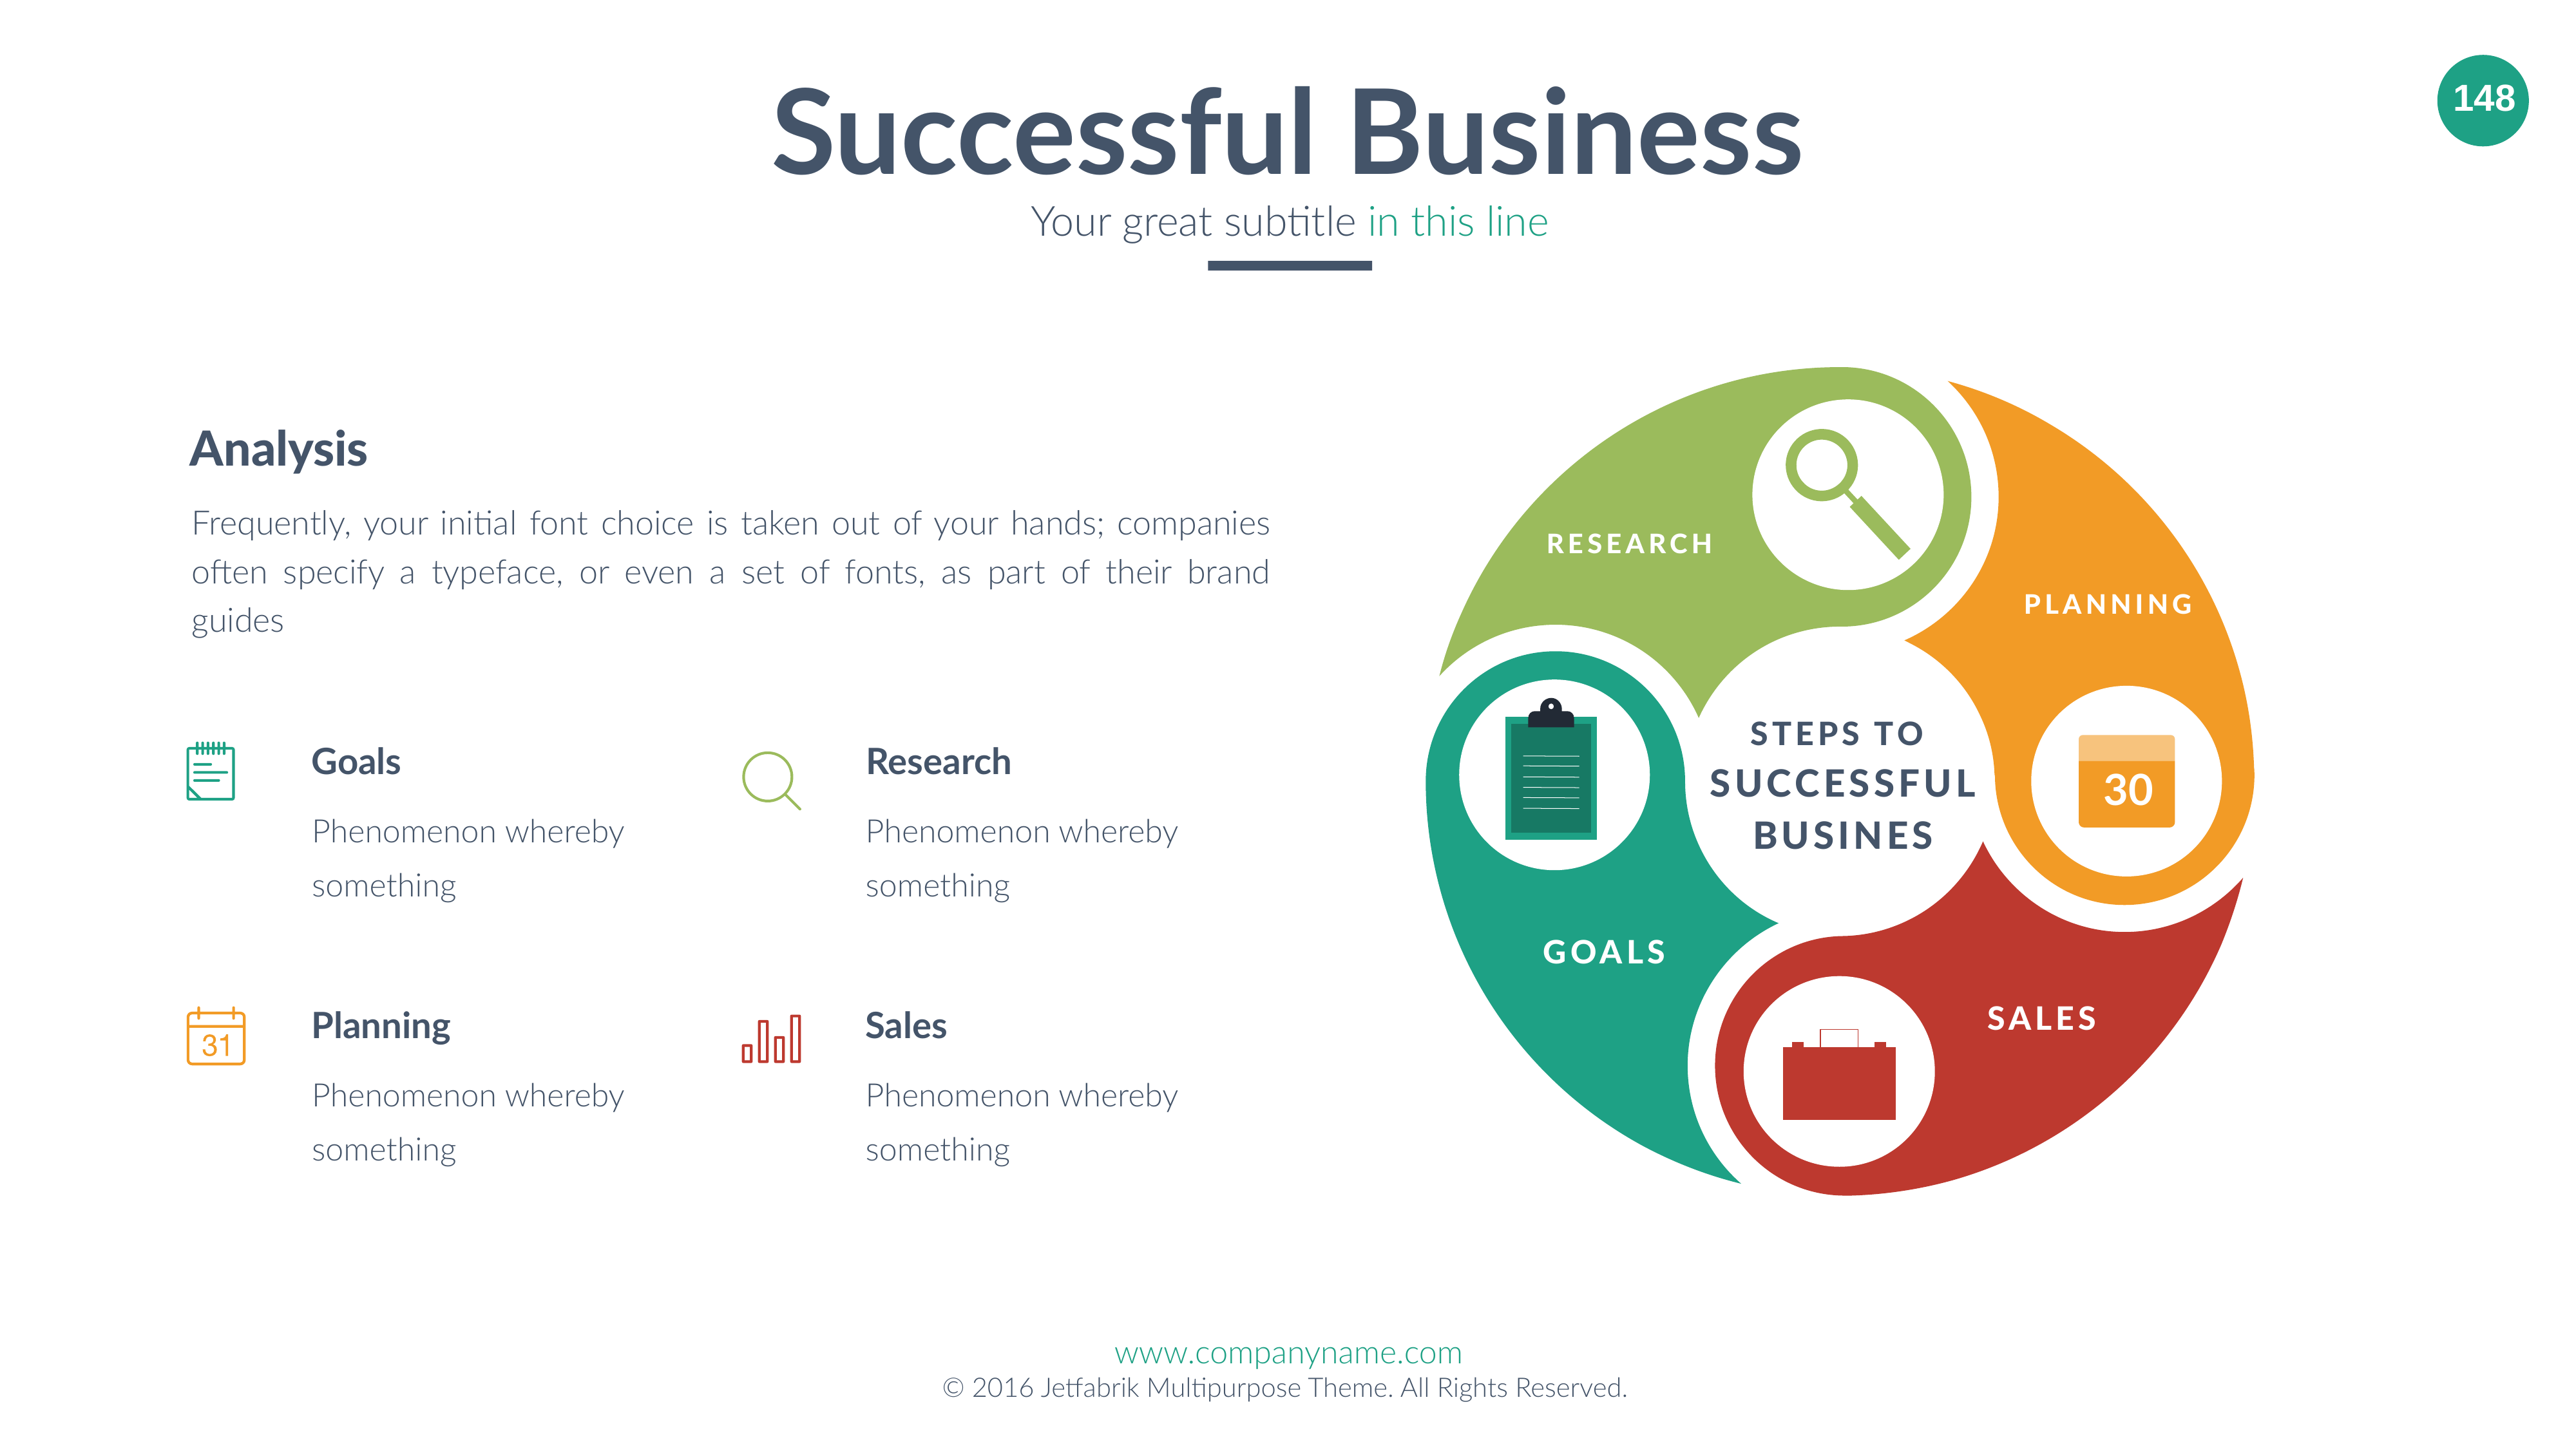

Successful Business
Your great subtitle in this line

30

Analysis
Frequently, your initial font choice is taken out of your hands; companies often specify a typeface, or even a set of fonts, as part of their brand guides
RESEARCH
PLANNING
STEPS TO
SUCCESSFUL
BUSINES
Goals
Research

Phenomenon whereby something
Phenomenon whereby something
GOALS
SALES
Planning
Sales

Phenomenon whereby something
Phenomenon whereby something